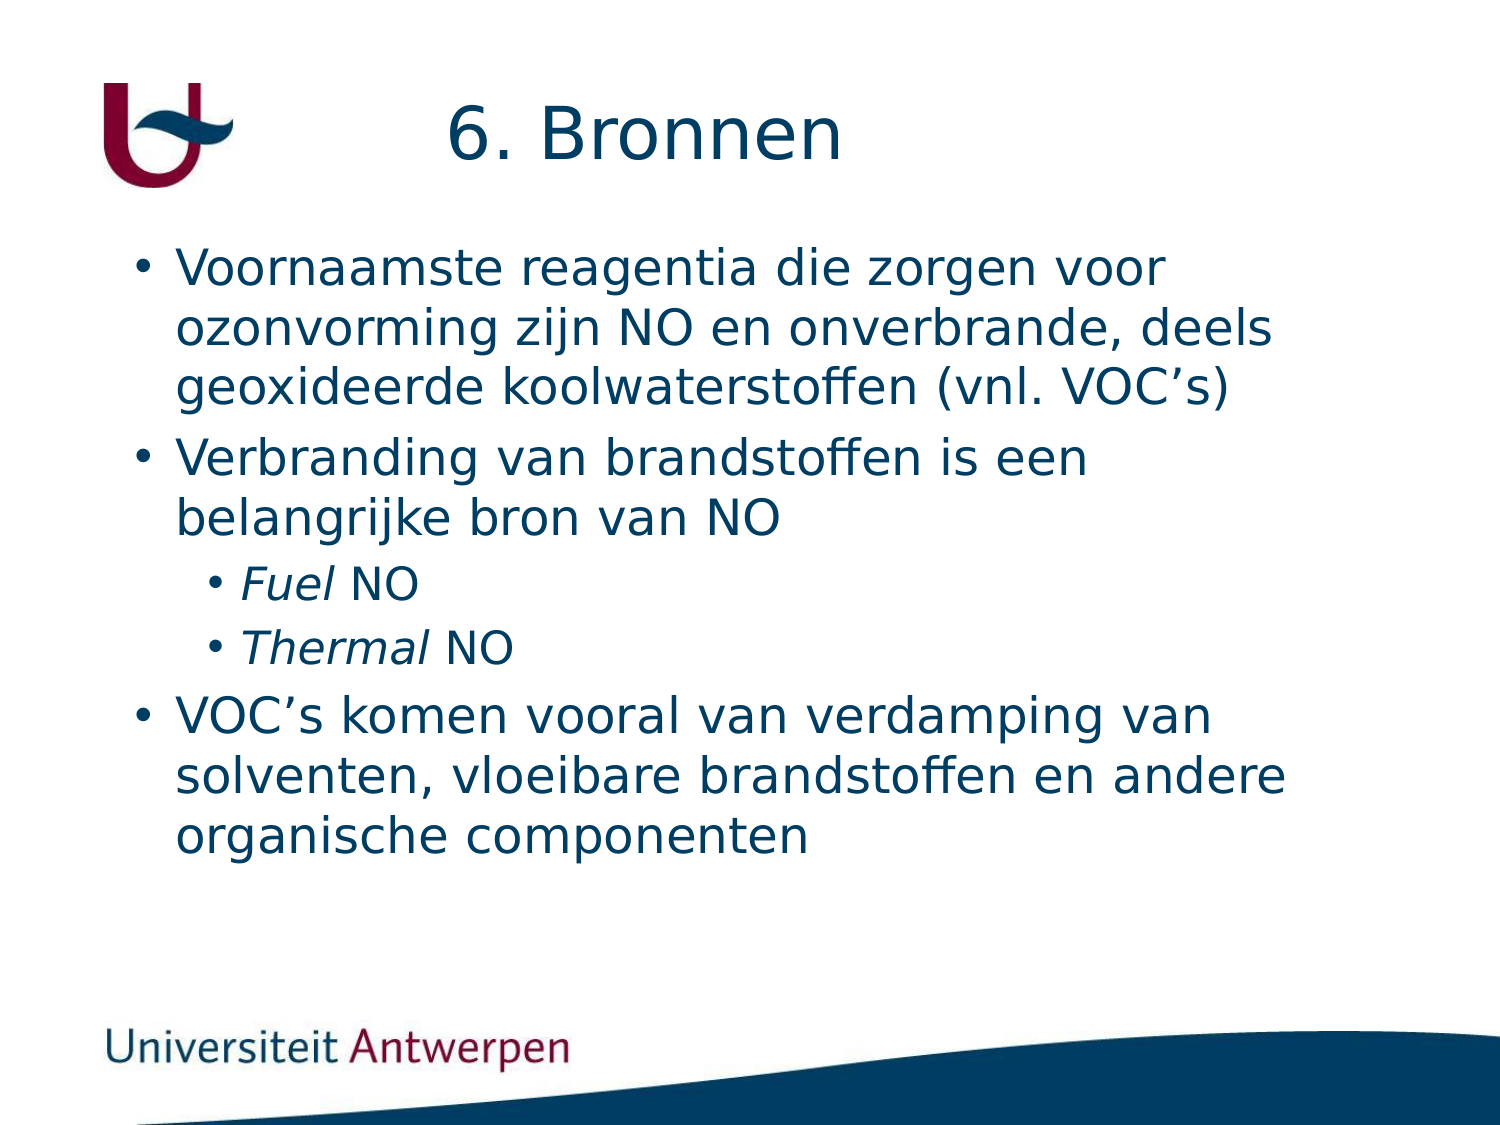

6. Bronnen
Voornaamste reagentia die zorgen voor ozonvorming zijn NO en onverbrande, deels geoxideerde koolwaterstoffen (vnl. VOC’s)
Verbranding van brandstoffen is een belangrijke bron van NO
Fuel NO
Thermal NO
VOC’s komen vooral van verdamping van solventen, vloeibare brandstoffen en andere organische componenten